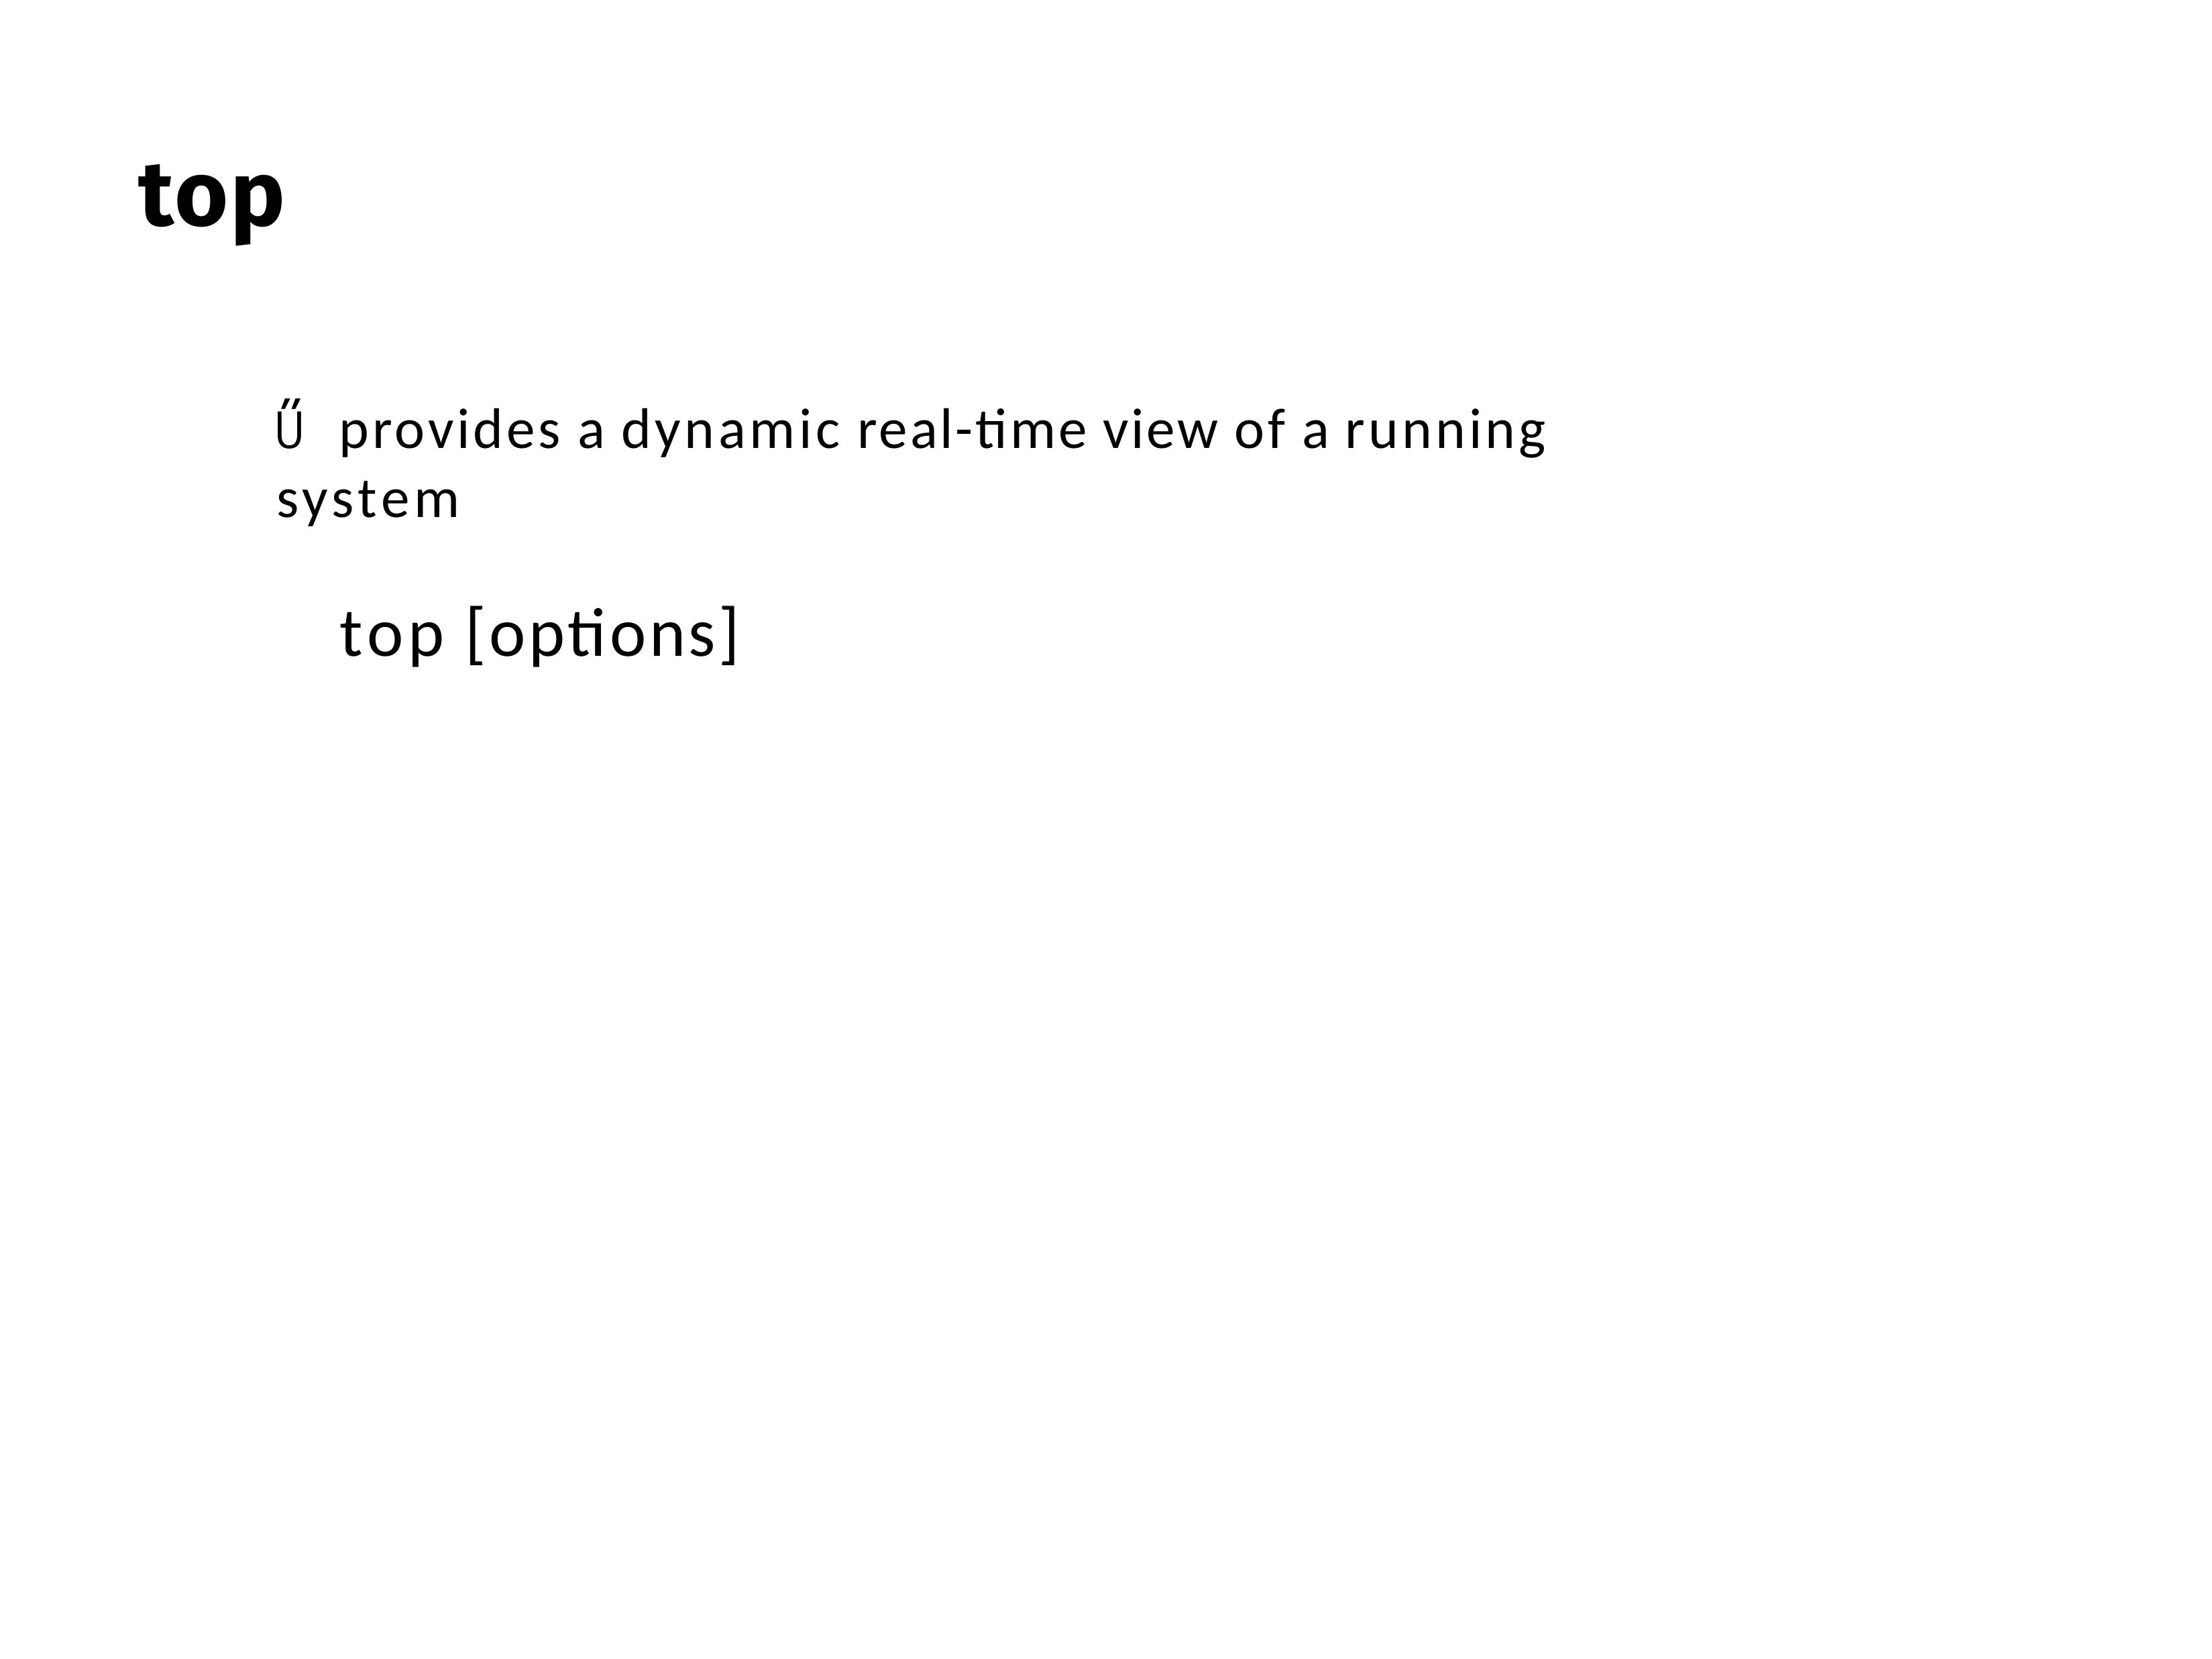

top
Ű provides a dynamic real-time view of a running system
top [options]